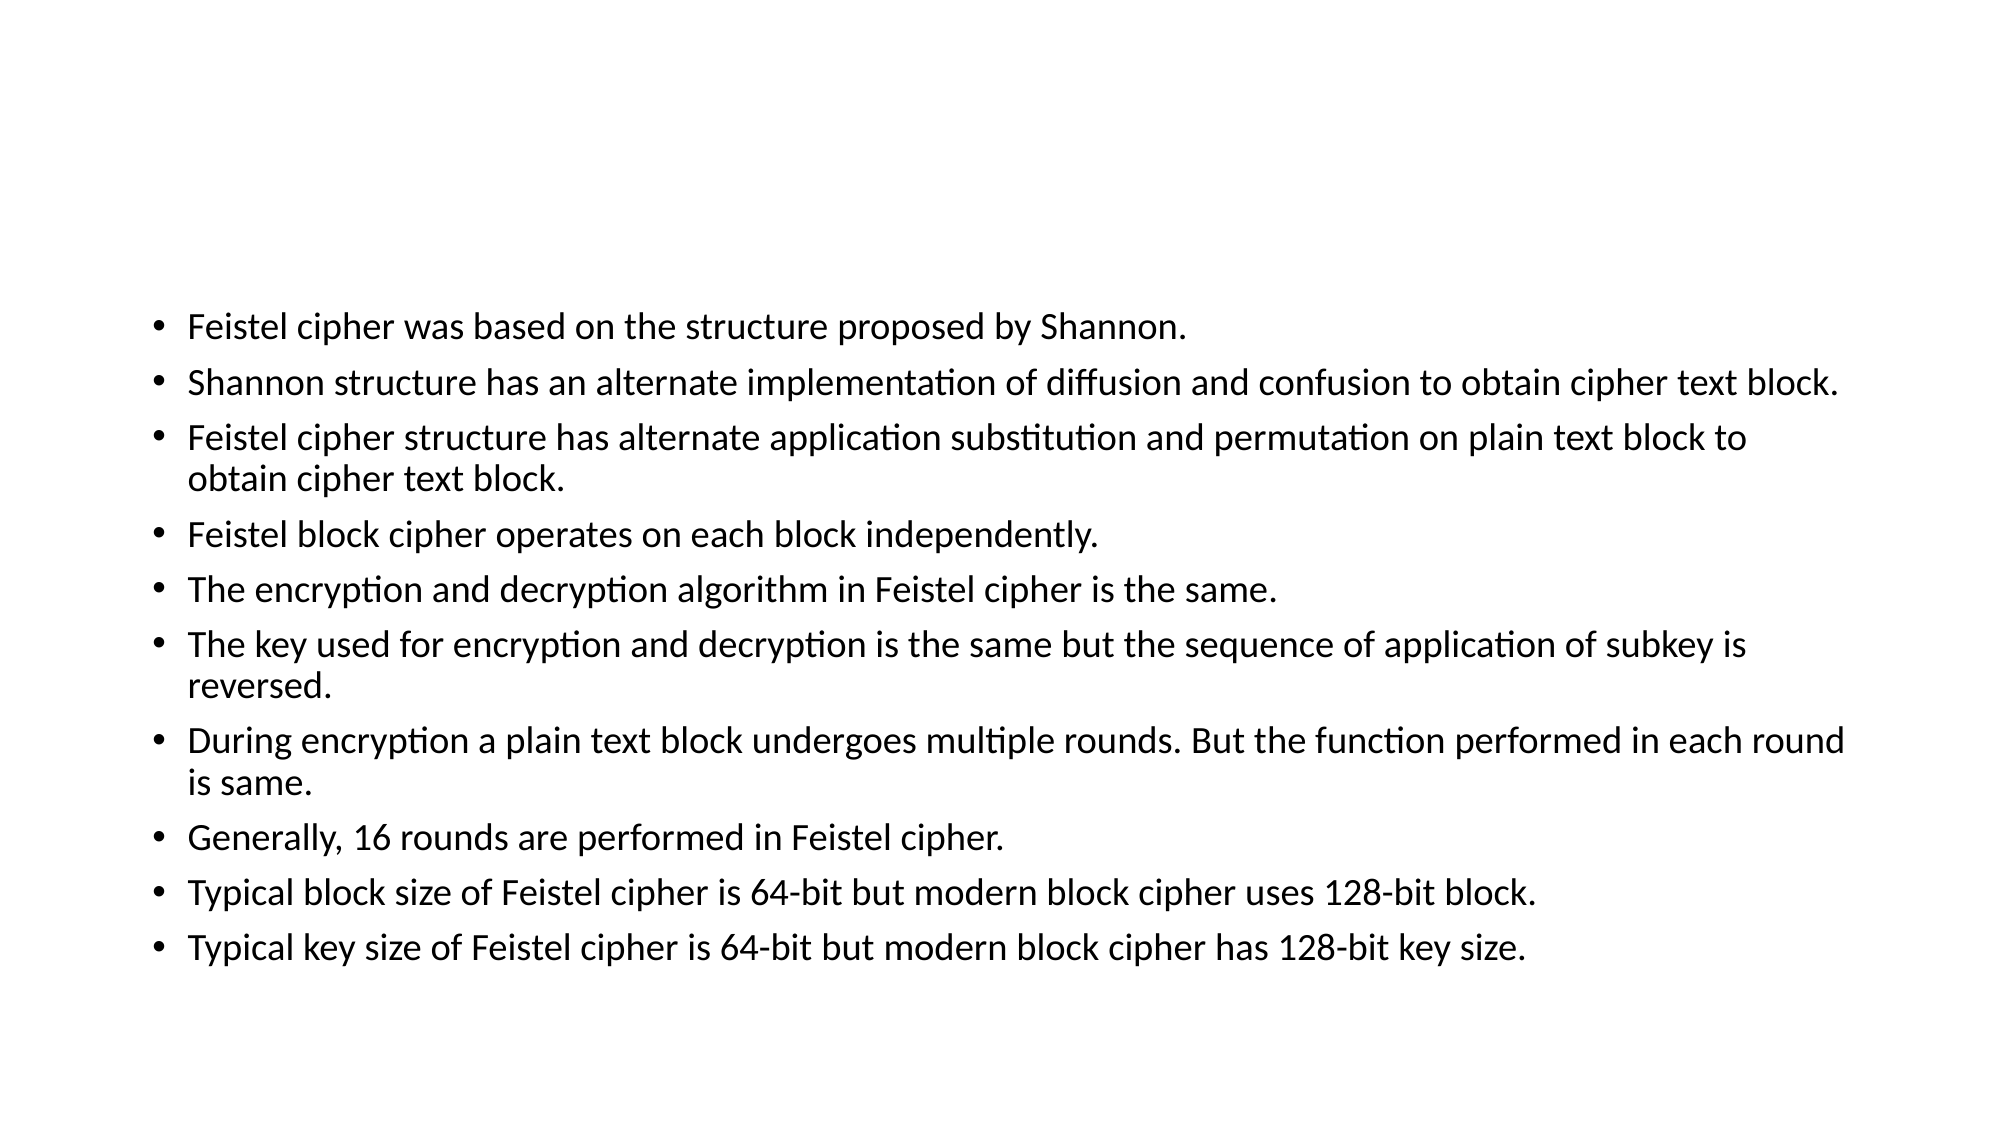

Feistel cipher was based on the structure proposed by Shannon.
Shannon structure has an alternate implementation of diffusion and confusion to obtain cipher text block.
Feistel cipher structure has alternate application substitution and permutation on plain text block to obtain cipher text block.
Feistel block cipher operates on each block independently.
The encryption and decryption algorithm in Feistel cipher is the same.
The key used for encryption and decryption is the same but the sequence of application of subkey is reversed.
During encryption a plain text block undergoes multiple rounds. But the function performed in each round is same.
Generally, 16 rounds are performed in Feistel cipher.
Typical block size of Feistel cipher is 64-bit but modern block cipher uses 128-bit block.
Typical key size of Feistel cipher is 64-bit but modern block cipher has 128-bit key size.